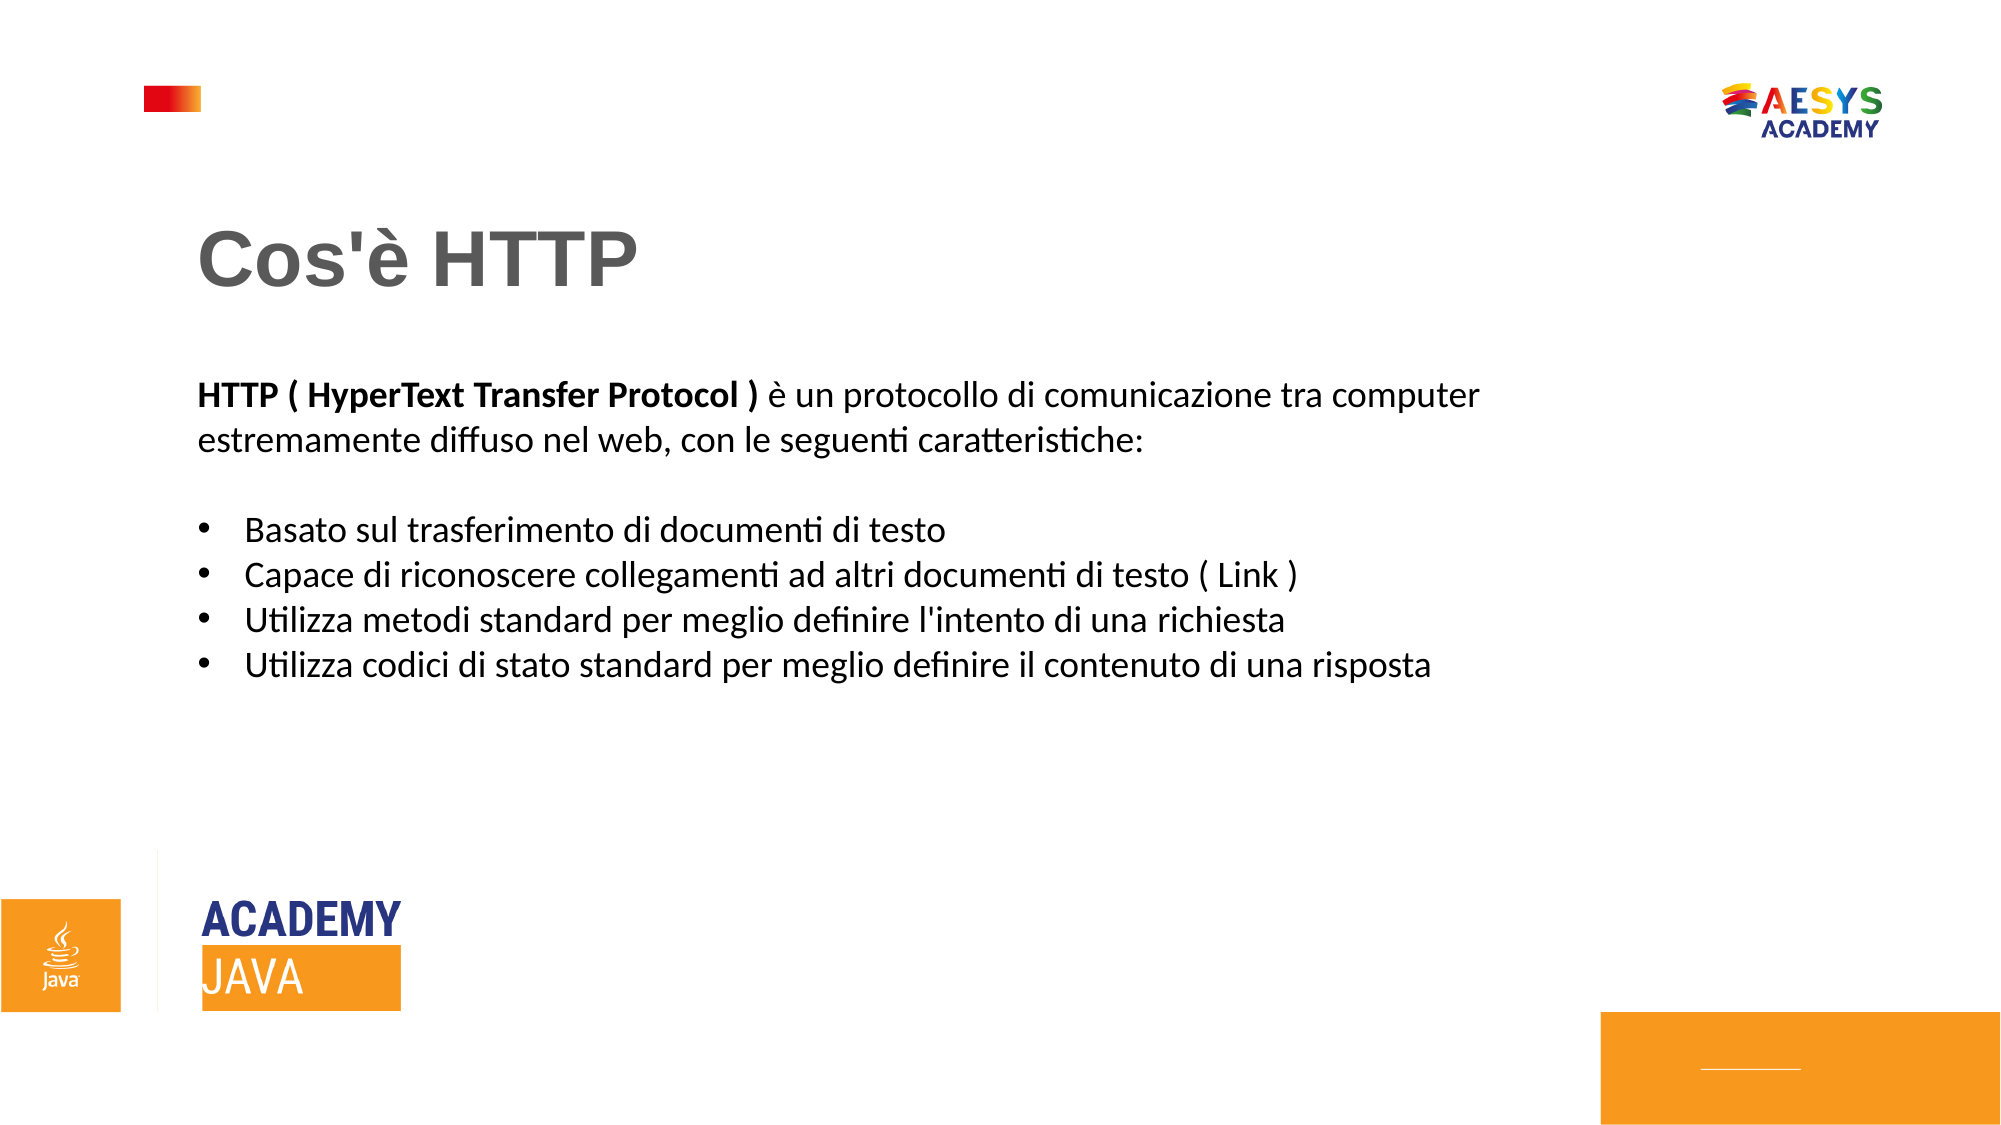

Cos'è HTTP
HTTP ( HyperText Transfer Protocol ) è un protocollo di comunicazione tra computer estremamente diffuso nel web, con le seguenti caratteristiche:

Basato sul trasferimento di documenti di testo
Capace di riconoscere collegamenti ad altri documenti di testo ( Link )
Utilizza metodi standard per meglio definire l'intento di una richiesta
Utilizza codici di stato standard per meglio definire il contenuto di una risposta